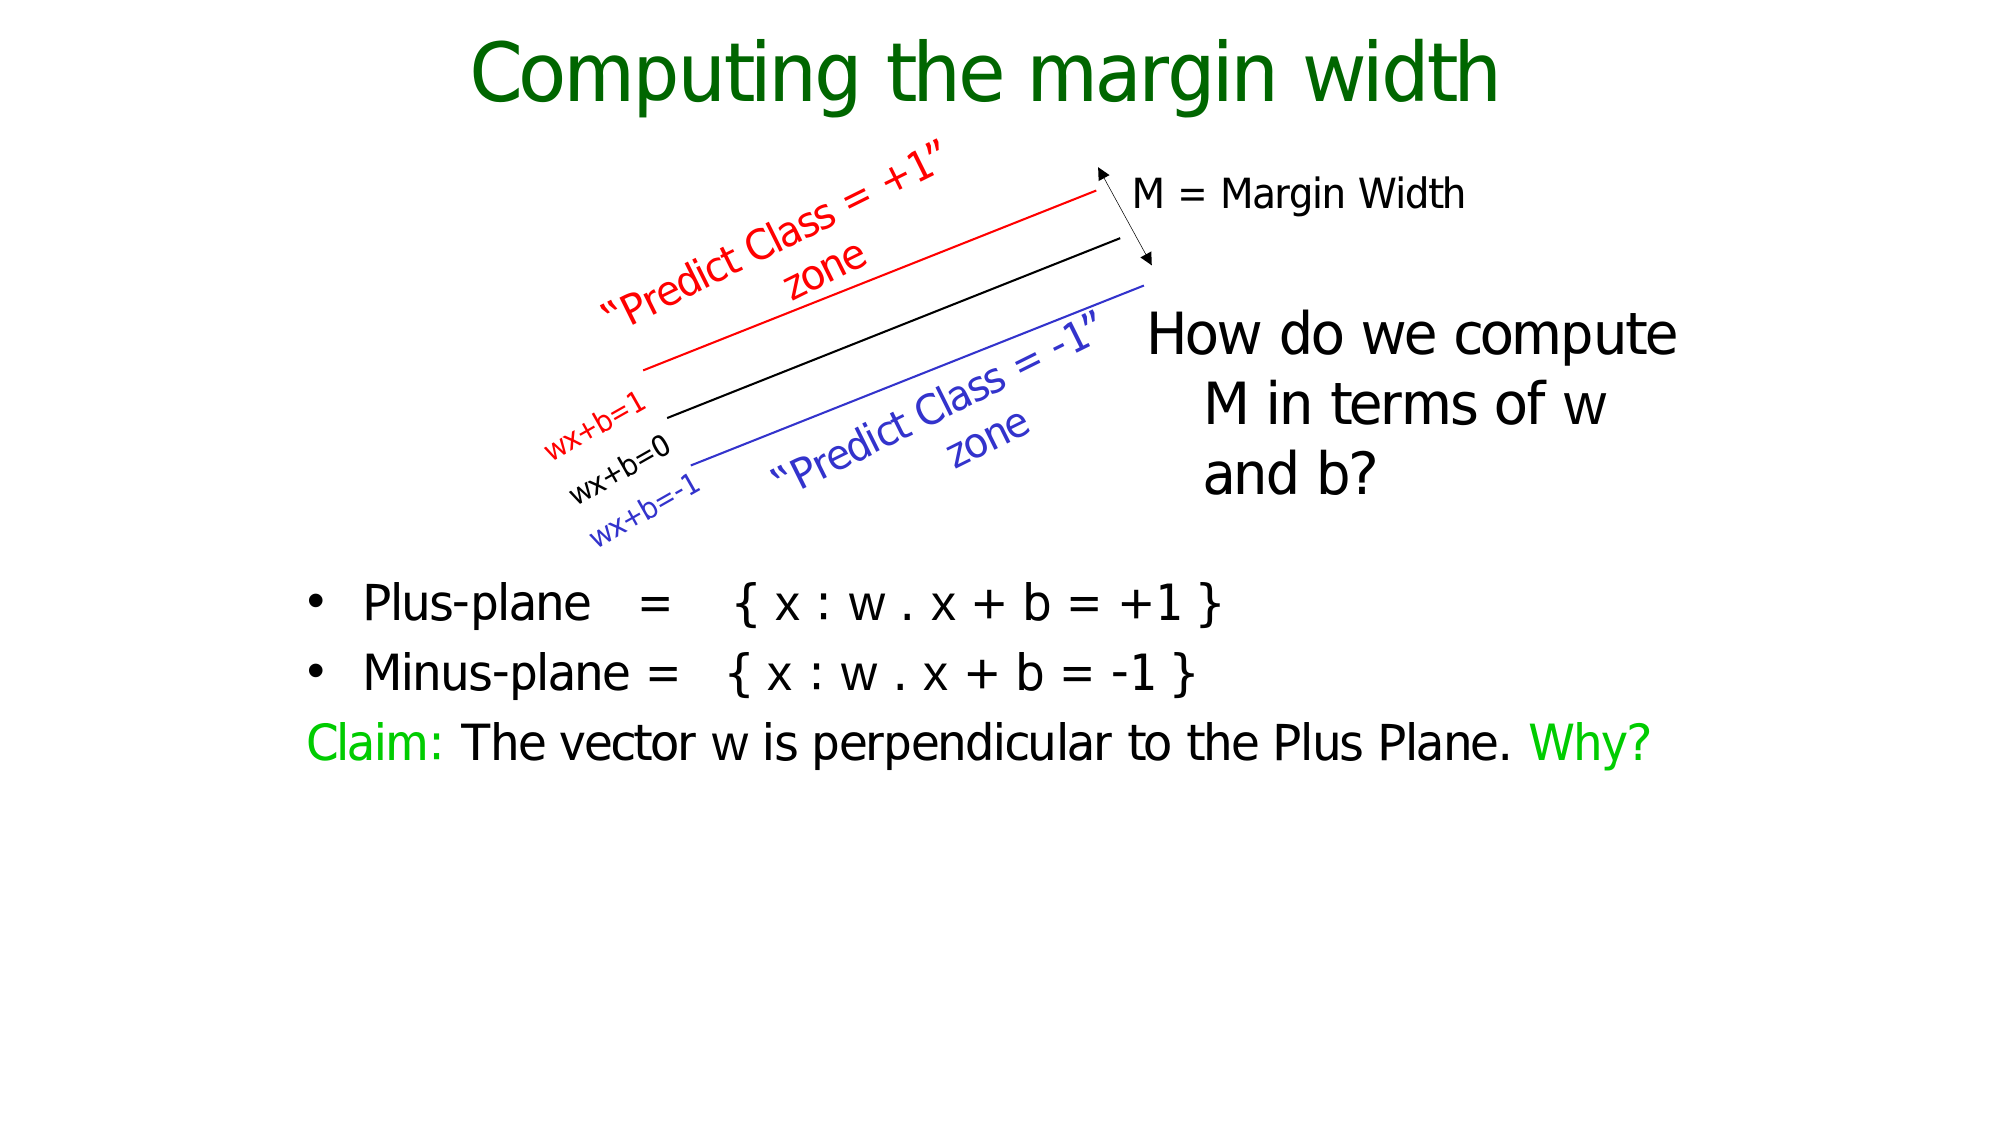

# Computing the margin width
M = Margin Width

“Predict Class = +1” zone

How do we compute M in terms of w and b?
“Predict Class = -1” zone
wx+b=1
wx+b=0
wx+b=-1
Plus-plane   =    { x : w . x + b = +1 }
Minus-plane =   { x : w . x + b = -1 }
Claim: The vector w is perpendicular to the Plus Plane. Why?
28